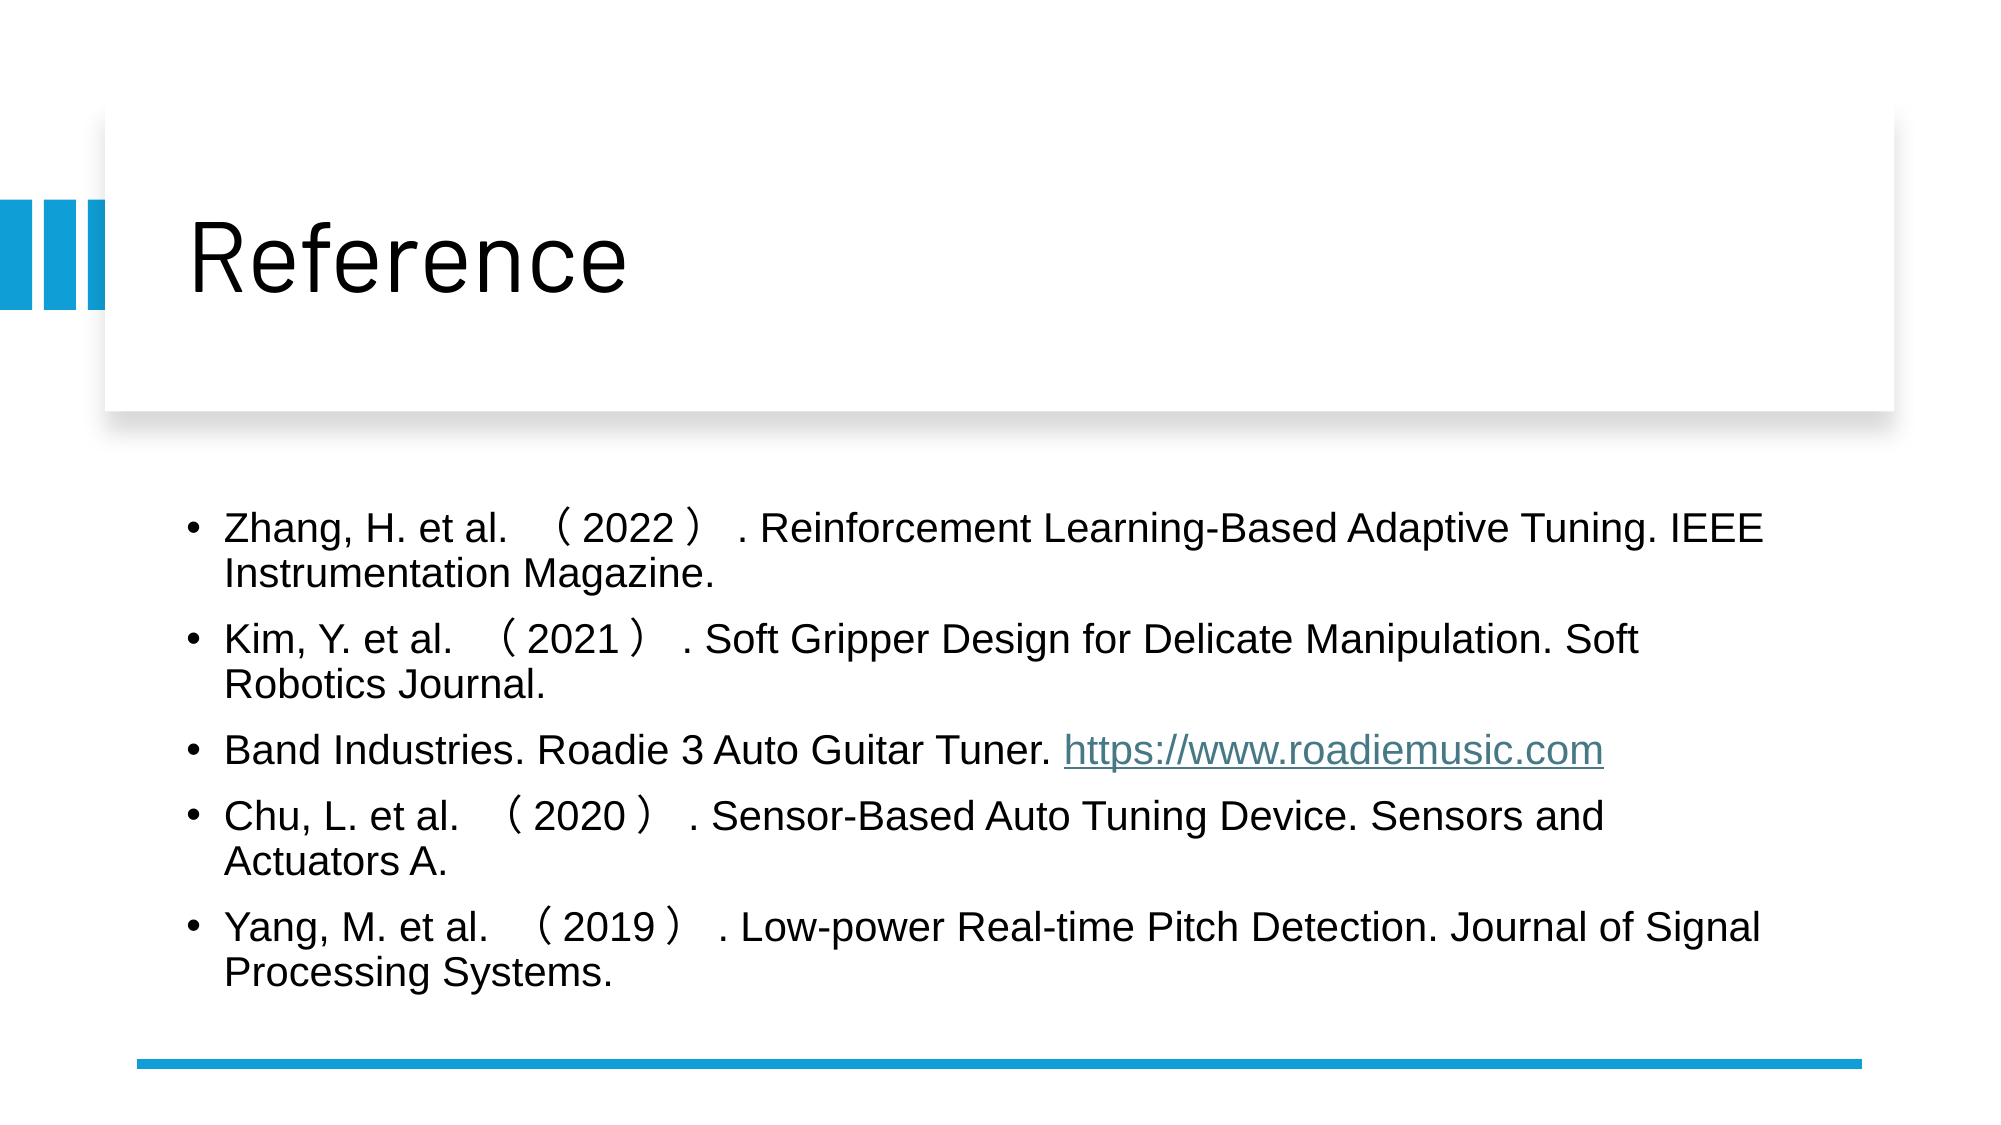

# Reference

Zhang, H. et al. （2022）. Reinforcement Learning-Based Adaptive Tuning. IEEE Instrumentation Magazine.
Kim, Y. et al. （2021）. Soft Gripper Design for Delicate Manipulation. Soft Robotics Journal.
Band Industries. Roadie 3 Auto Guitar Tuner. https://www.roadiemusic.com
Chu, L. et al. （2020）. Sensor-Based Auto Tuning Device. Sensors and Actuators A.
Yang, M. et al. （2019）. Low-power Real-time Pitch Detection. Journal of Signal Processing Systems.